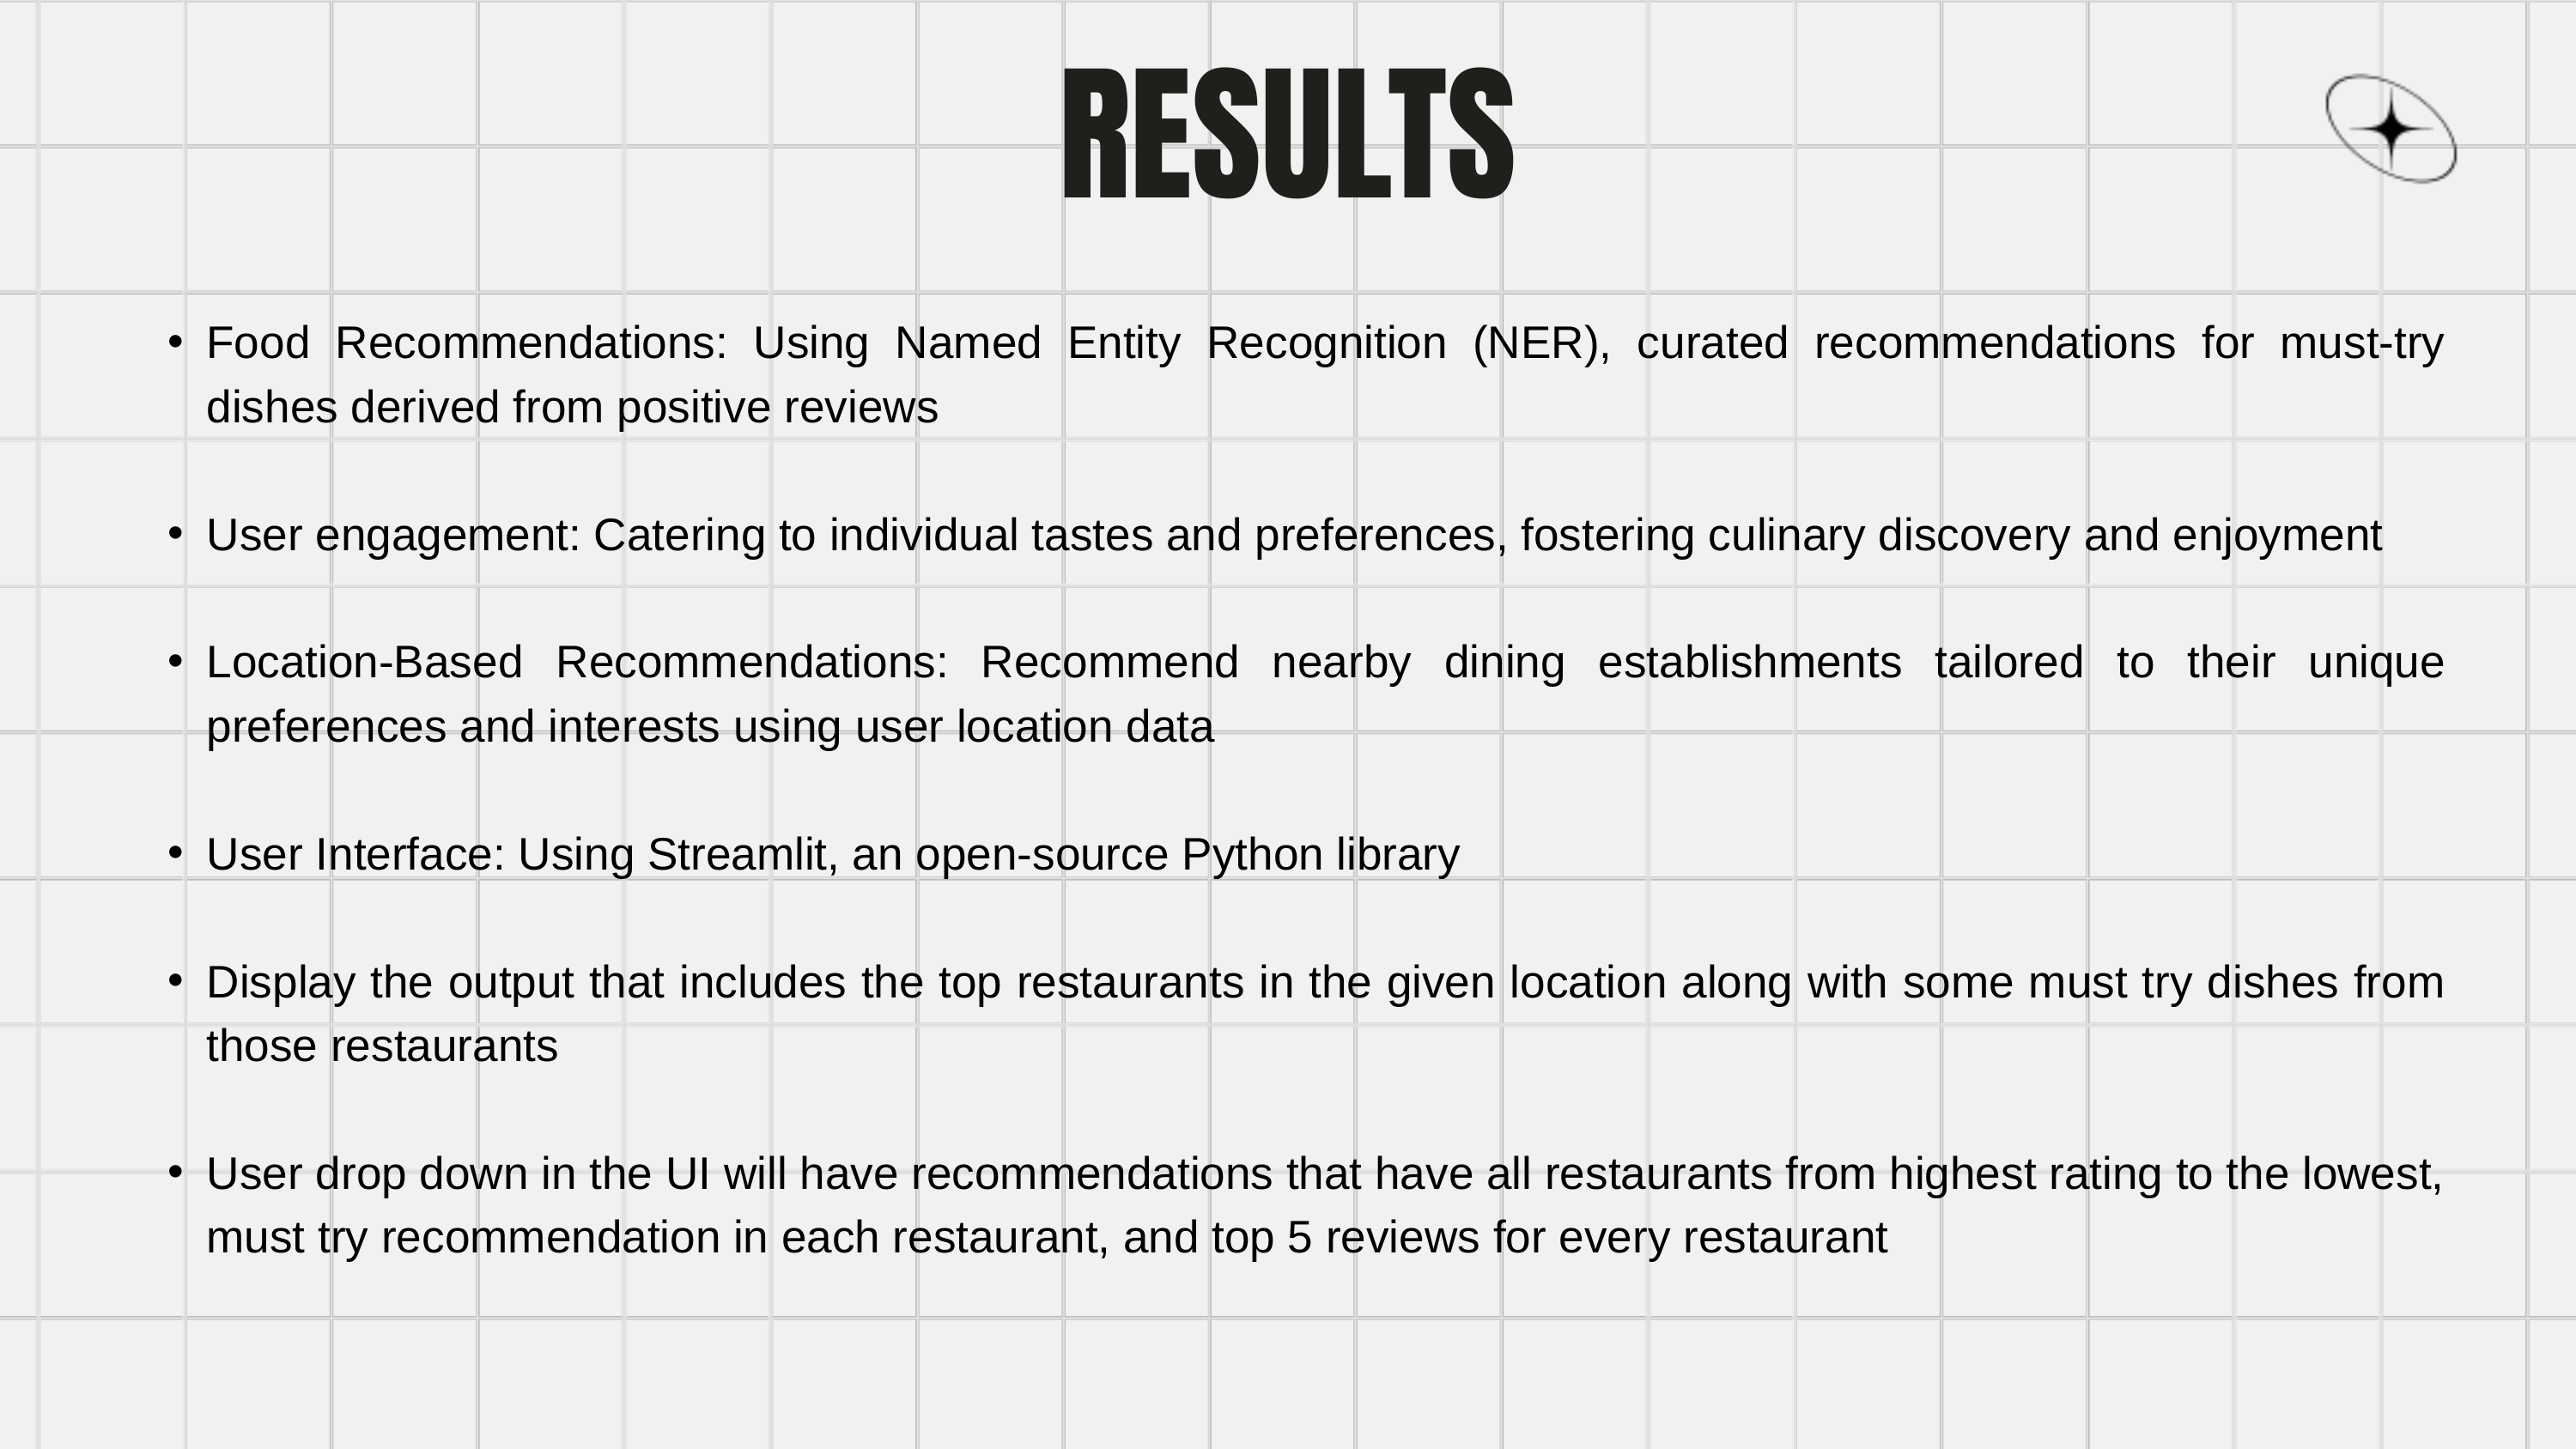

RESULTS
Food Recommendations: Using Named Entity Recognition (NER), curated recommendations for must-try dishes derived from positive reviews

User engagement: Catering to individual tastes and preferences, fostering culinary discovery and enjoyment

Location-Based Recommendations: Recommend nearby dining establishments tailored to their unique preferences and interests using user location data

User Interface: Using Streamlit, an open-source Python library

Display the output that includes the top restaurants in the given location along with some must try dishes from those restaurants

User drop down in the UI will have recommendations that have all restaurants from highest rating to the lowest, must try recommendation in each restaurant, and top 5 reviews for every restaurant